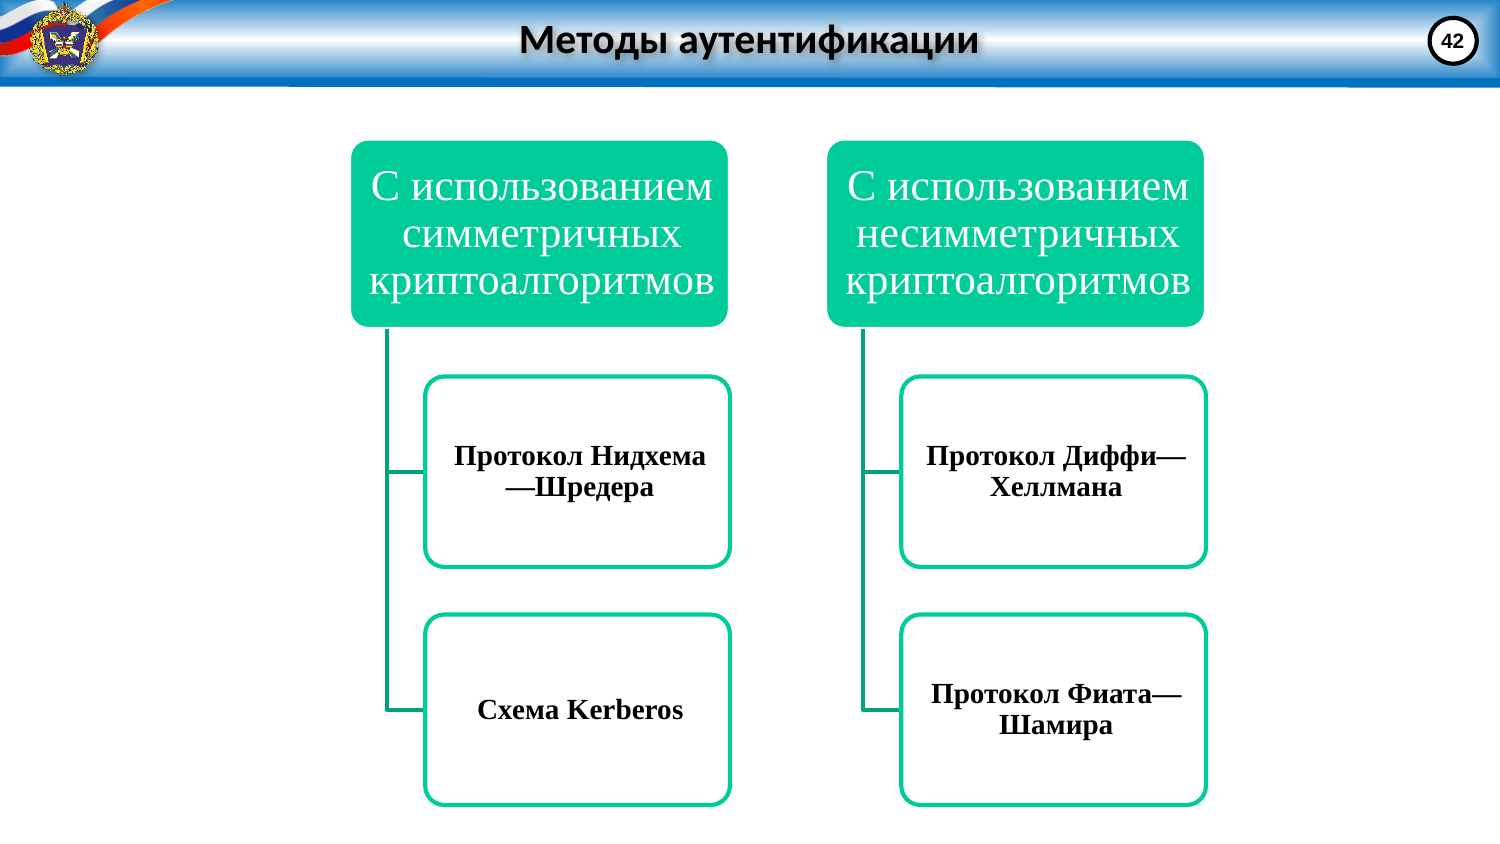

# Методы аутентификации
42
С использованием симметричных криптоалгоритмов
Протокол Нидхема—Шредера
Схема Kerberos
С использованием несимметричных криптоалгоритмов
Протокол Диффи—Хеллмана
Протокол Фиата—Шамира